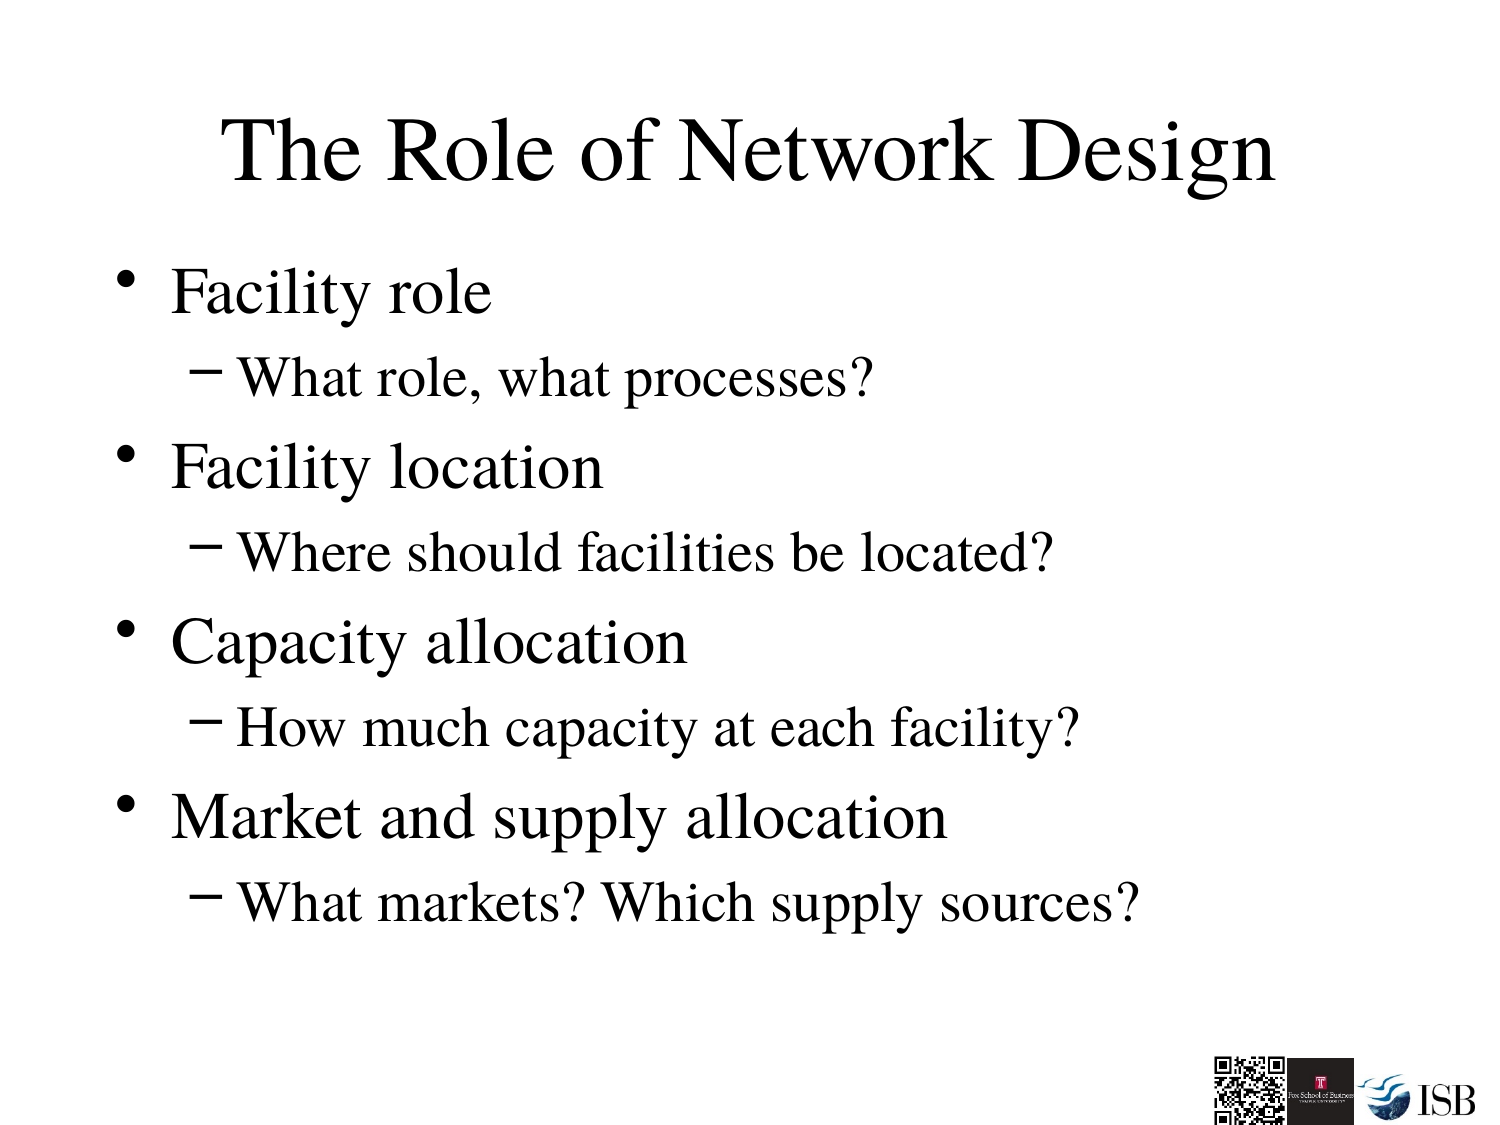

# The Role of Network Design
Facility role
What role, what processes?
Facility location
Where should facilities be located?
Capacity allocation
How much capacity at each facility?
Market and supply allocation
What markets? Which supply sources?